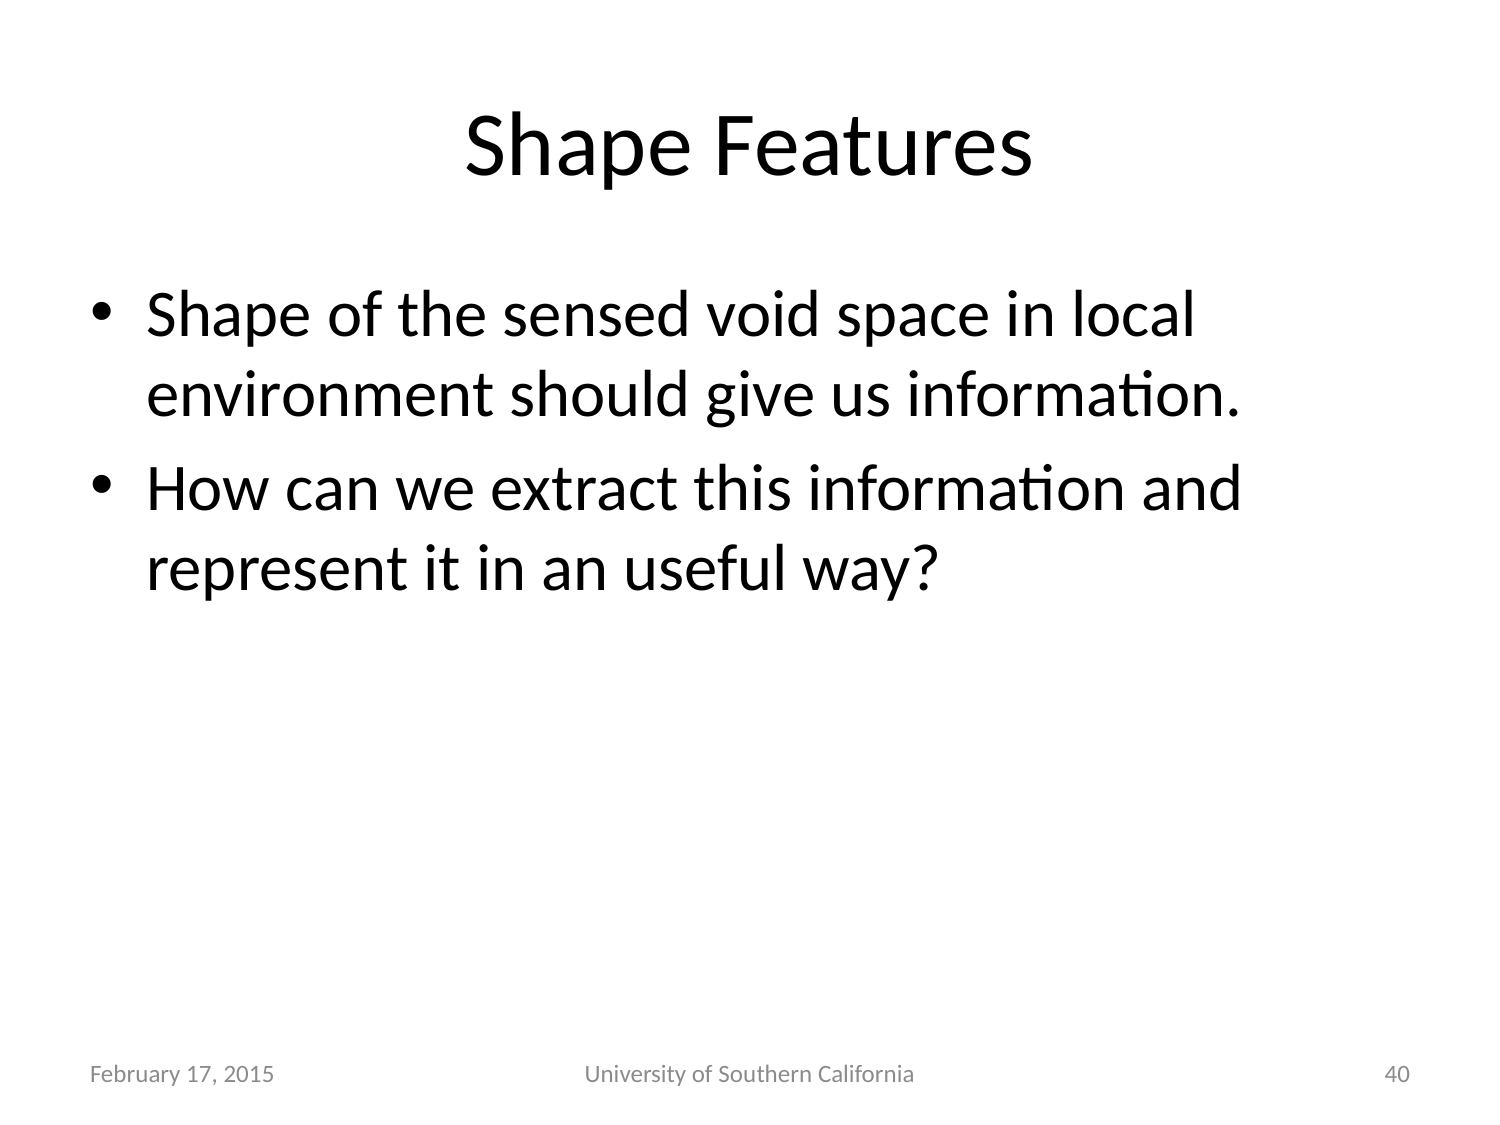

# Shape Features
Shape of the sensed void space in local environment should give us information.
How can we extract this information and represent it in an useful way?
February 17, 2015
University of Southern California
40